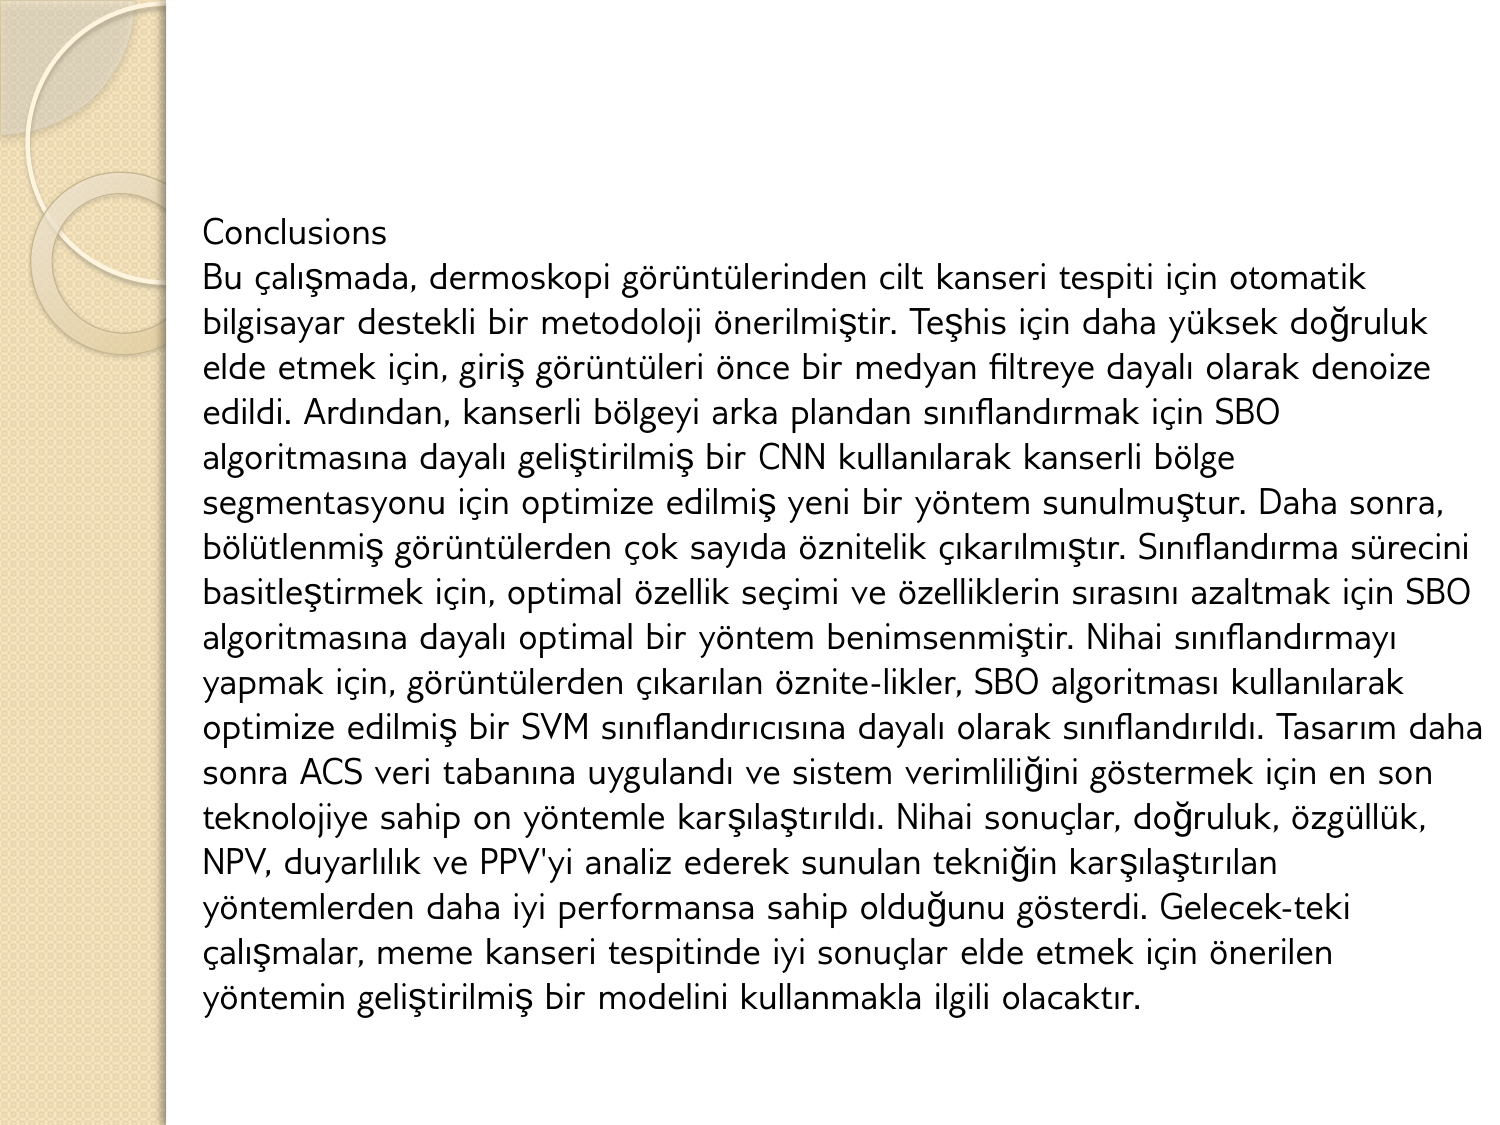

Conclusions
Bu çalışmada, dermoskopi görüntülerinden cilt kanseri tespiti için otomatik bilgisayar destekli bir metodoloji önerilmiştir. Teşhis için daha yüksek doğruluk elde etmek için, giriş görüntüleri önce bir medyan filtreye dayalı olarak denoize edildi. Ardından, kanserli bölgeyi arka plandan sınıflandırmak için SBO algoritmasına dayalı geliştirilmiş bir CNN kullanılarak kanserli bölge segmentasyonu için optimize edilmiş yeni bir yöntem sunulmuştur. Daha sonra, bölütlenmiş görüntülerden çok sayıda öznitelik çıkarılmıştır. Sınıflandırma sürecini basitleştirmek için, optimal özellik seçimi ve özelliklerin sırasını azaltmak için SBO algoritmasına dayalı optimal bir yöntem benimsenmiştir. Nihai sınıflandırmayı yapmak için, görüntülerden çıkarılan öznite-likler, SBO algoritması kullanılarak optimize edilmiş bir SVM sınıflandırıcısına dayalı olarak sınıflandırıldı. Tasarım daha sonra ACS veri tabanına uygulandı ve sistem verimliliğini göstermek için en son teknolojiye sahip on yöntemle karşılaştırıldı. Nihai sonuçlar, doğruluk, özgüllük, NPV, duyarlılık ve PPV'yi analiz ederek sunulan tekniğin karşılaştırılan yöntemlerden daha iyi performansa sahip olduğunu gösterdi. Gelecek-teki çalışmalar, meme kanseri tespitinde iyi sonuçlar elde etmek için önerilen yöntemin geliştirilmiş bir modelini kullanmakla ilgili olacaktır.